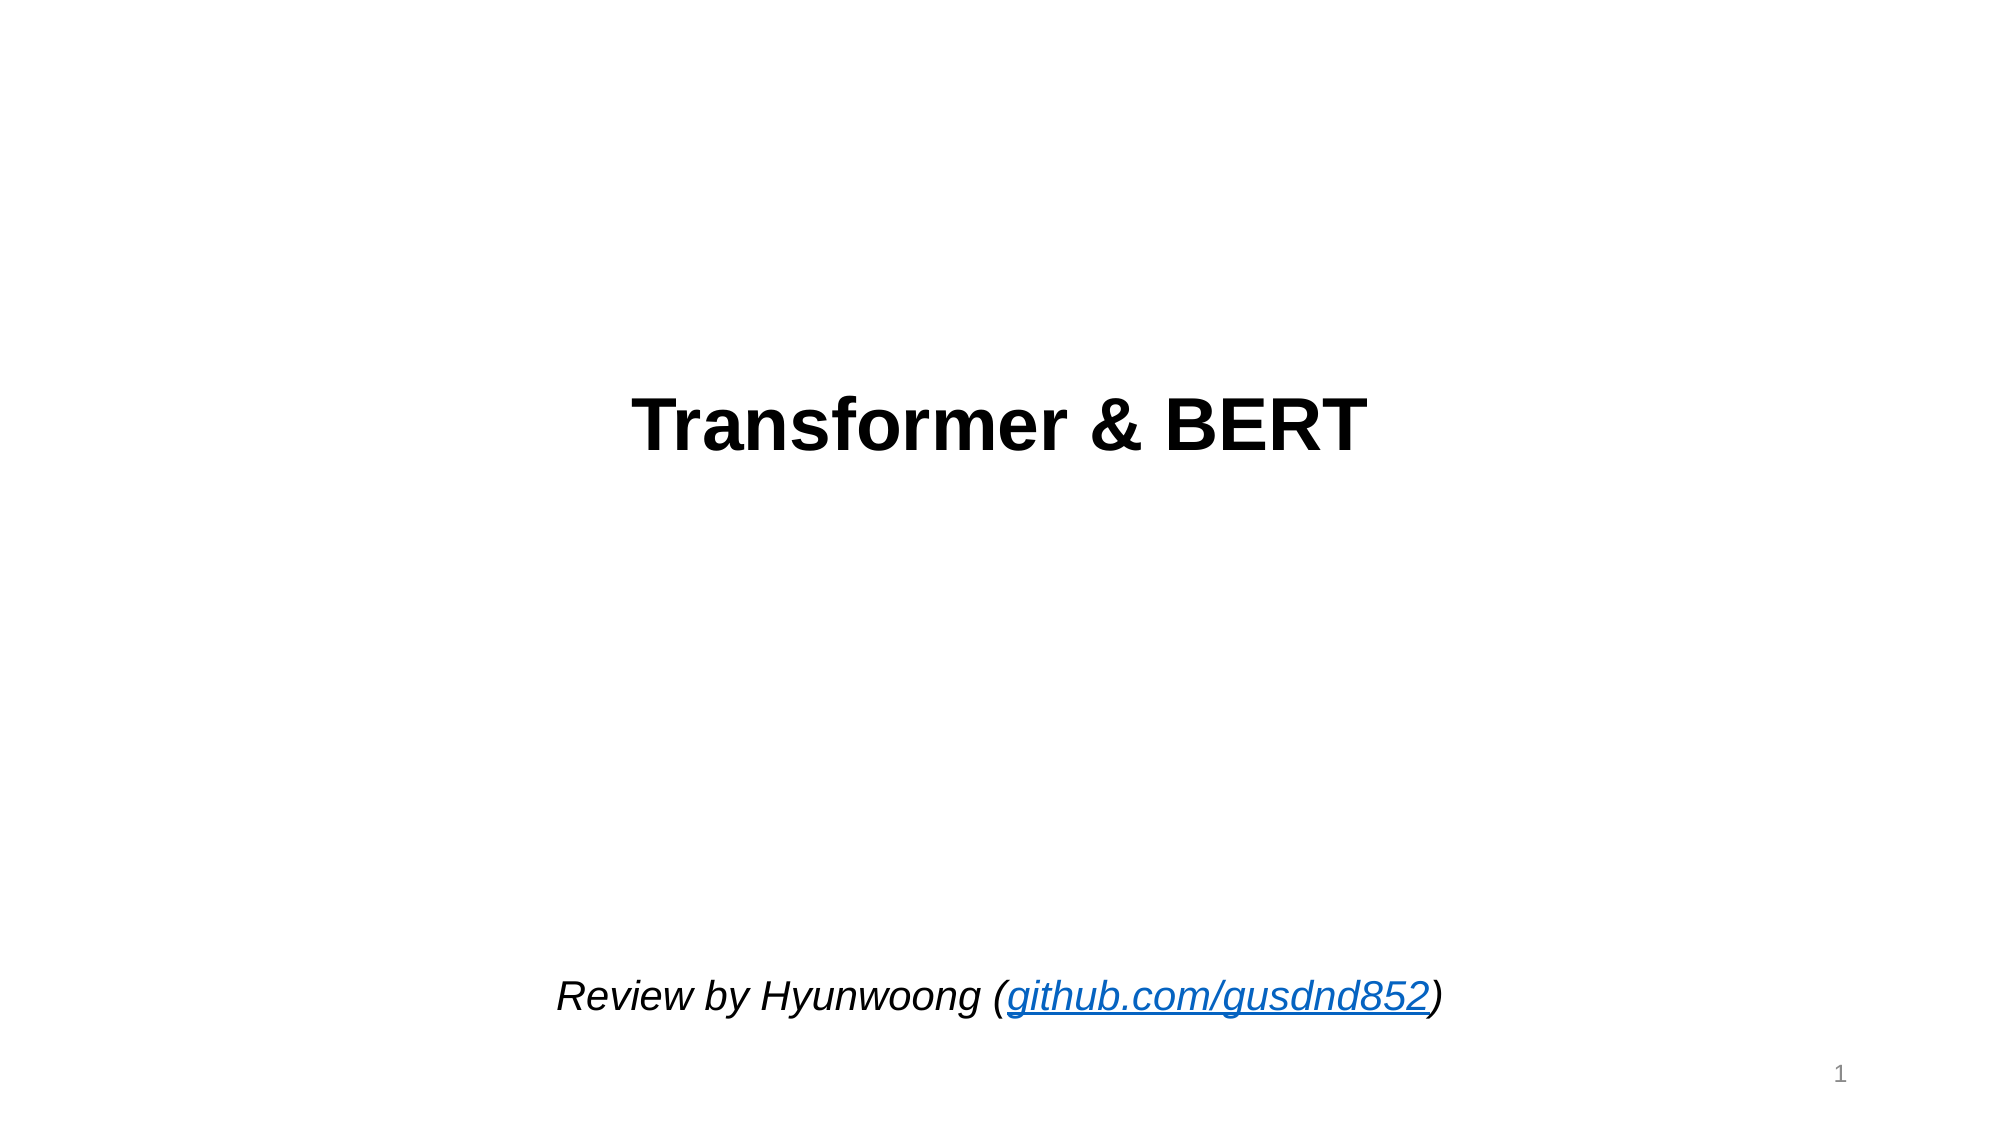

# Transformer & BERT
Review by Hyunwoong (github.com/gusdnd852)
1